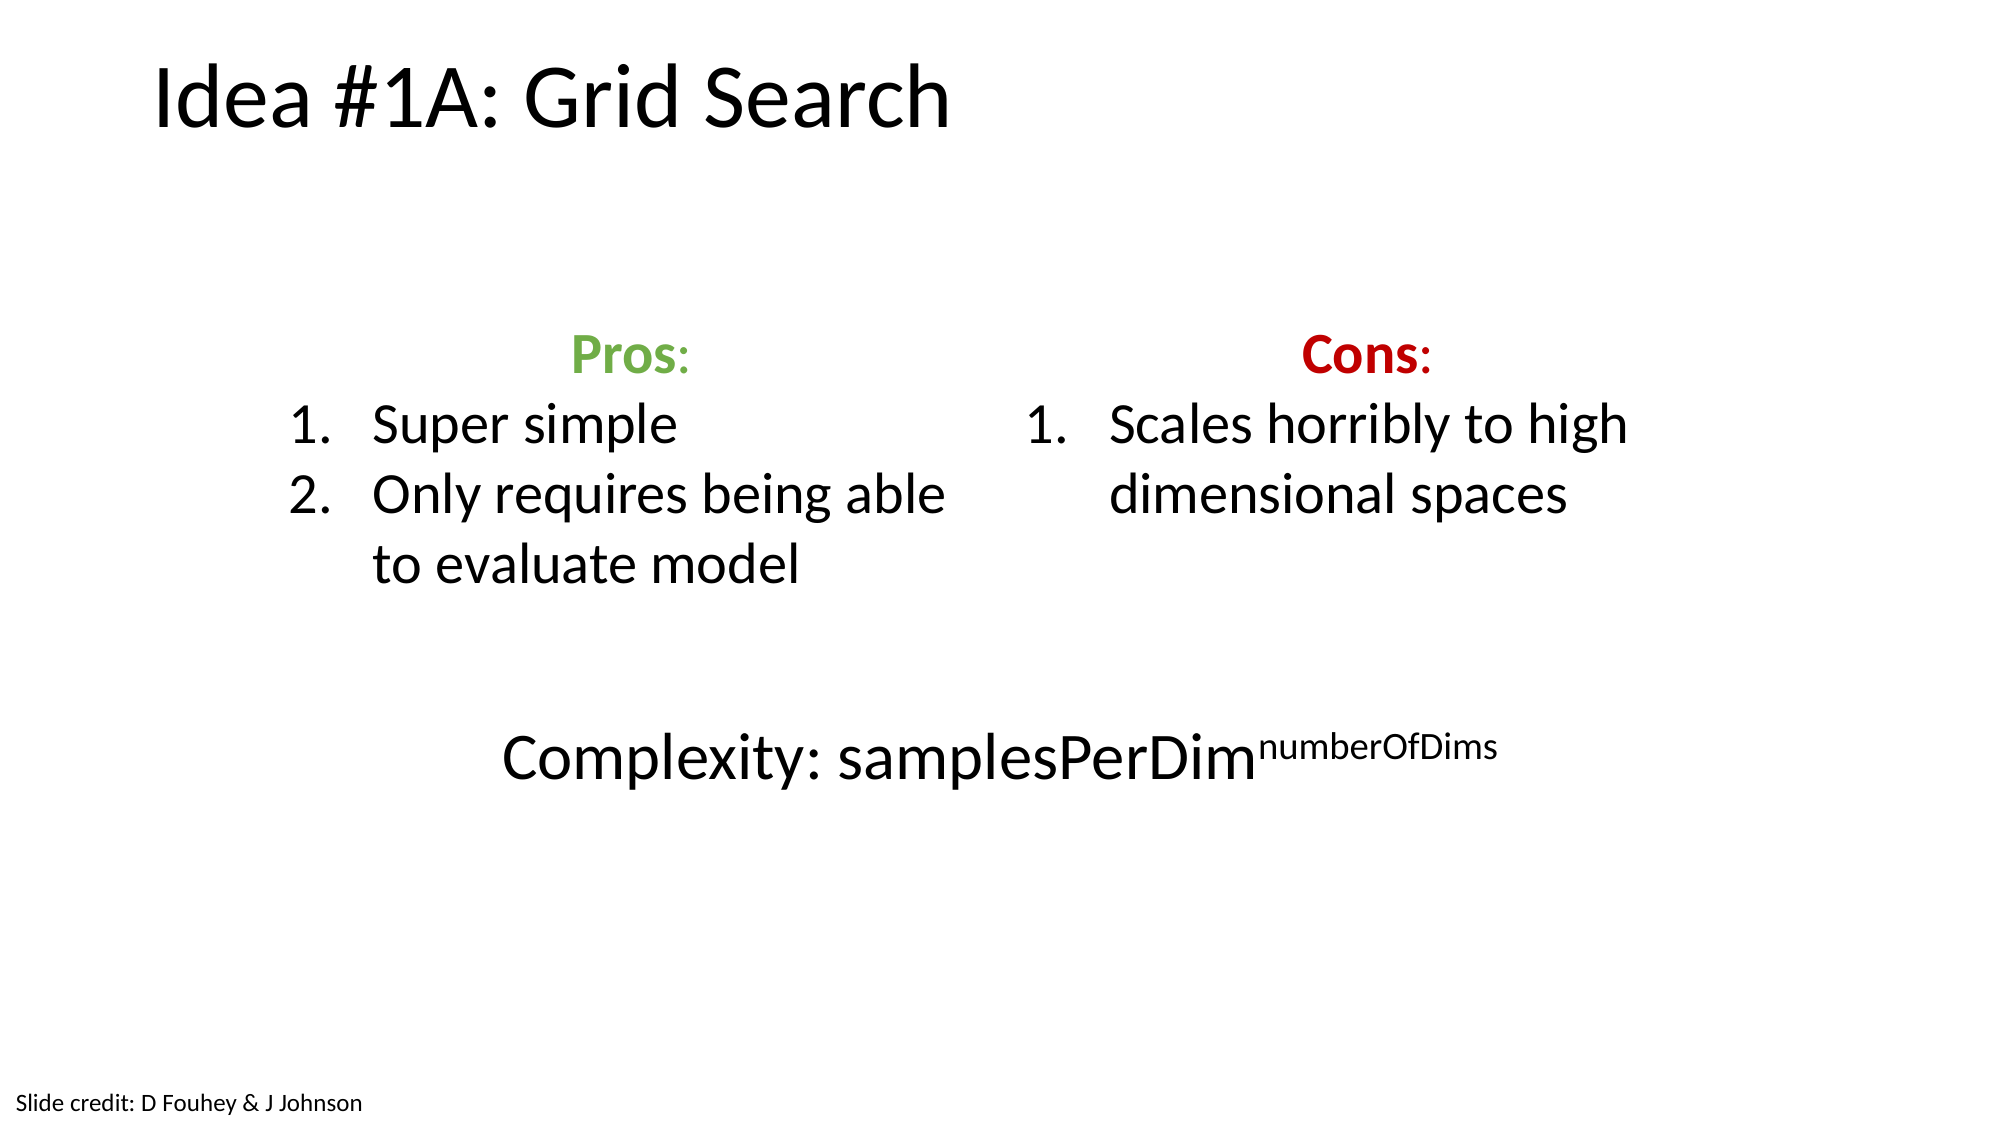

# Idea #1A: Grid Search
Pros:
Super simple
Only requires being able to evaluate model
Cons:
Scales horribly to high dimensional spaces
Complexity: samplesPerDimnumberOfDims
Slide credit: D Fouhey & J Johnson